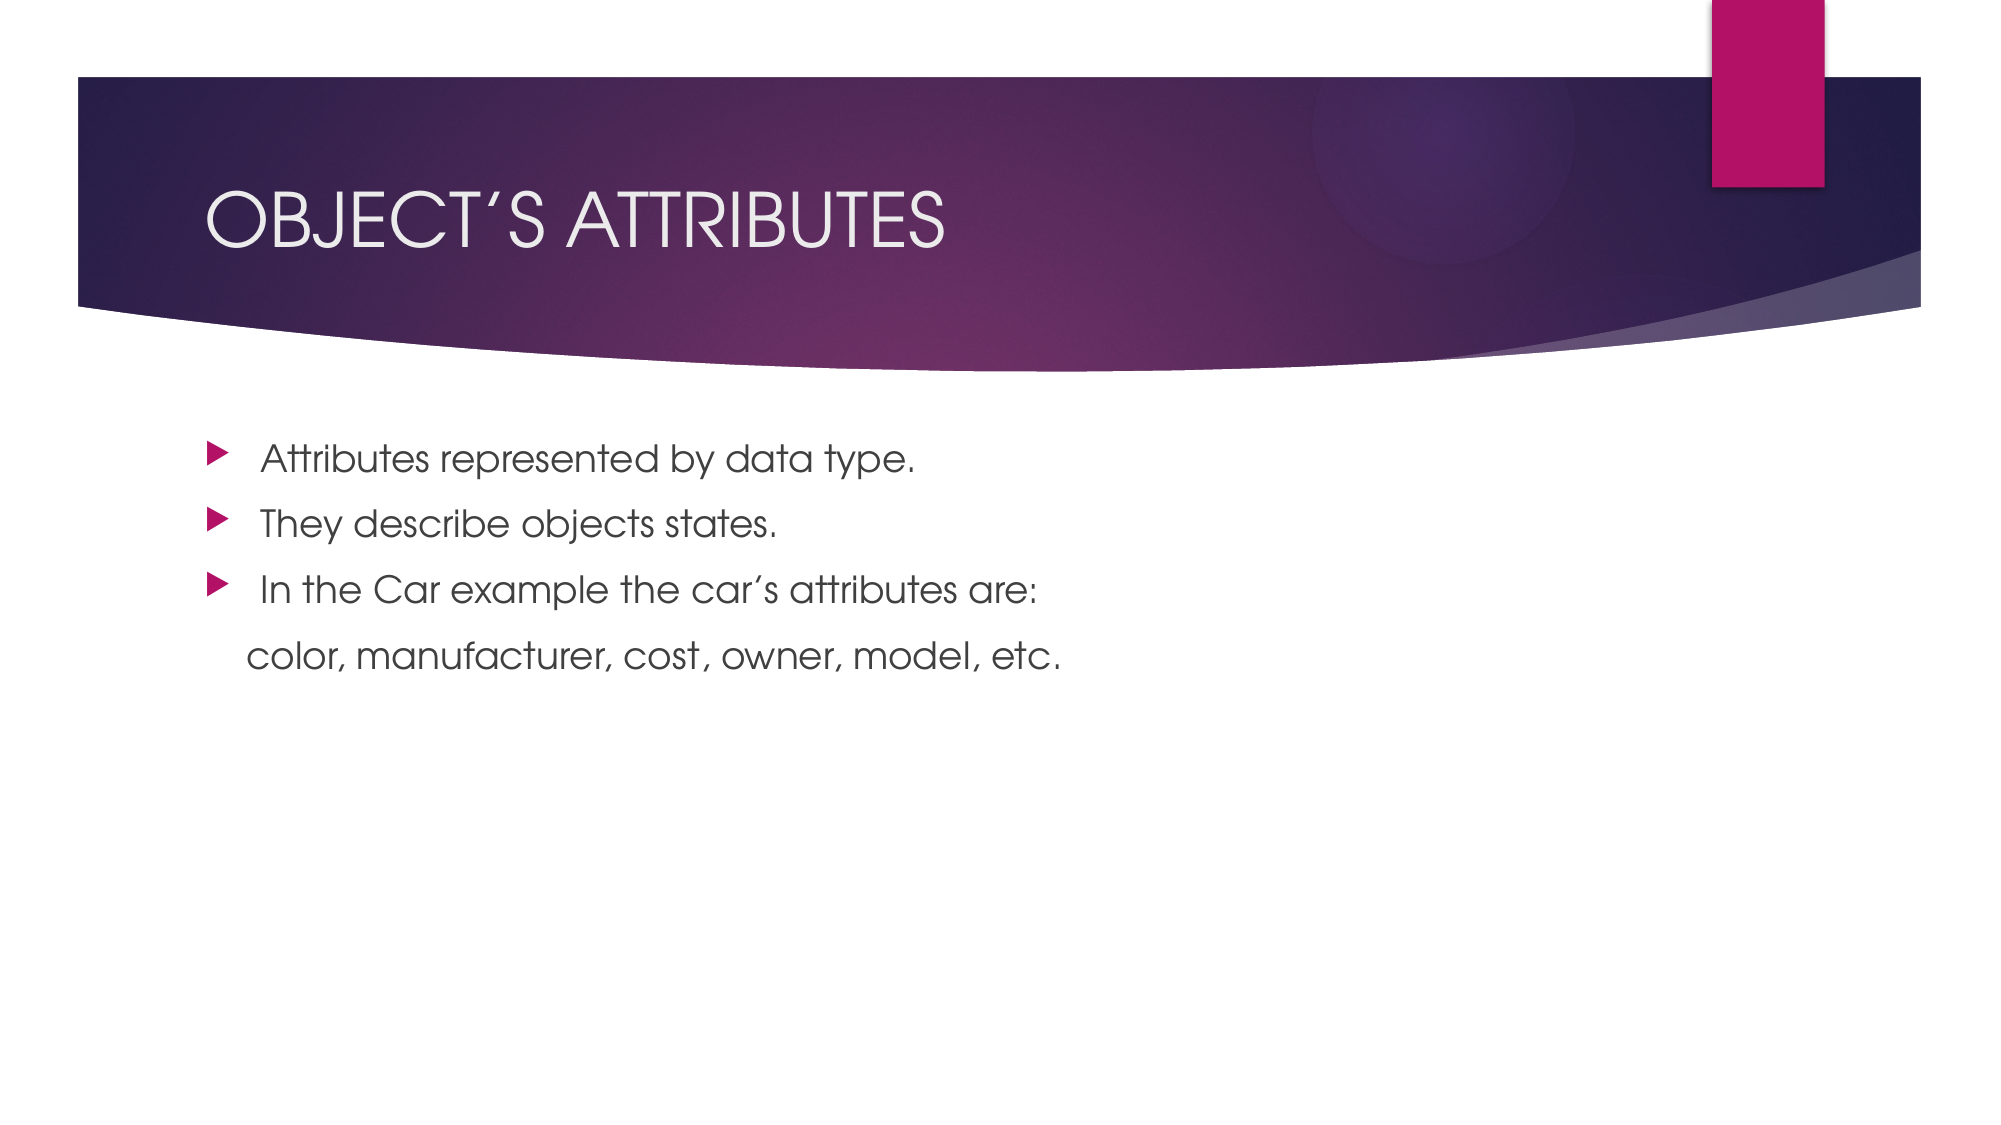

# OBJECT’S ATTRIBUTES
Attributes represented by data type.
They describe objects states.
In the Car example the car’s attributes are:
    color, manufacturer, cost, owner, model, etc.